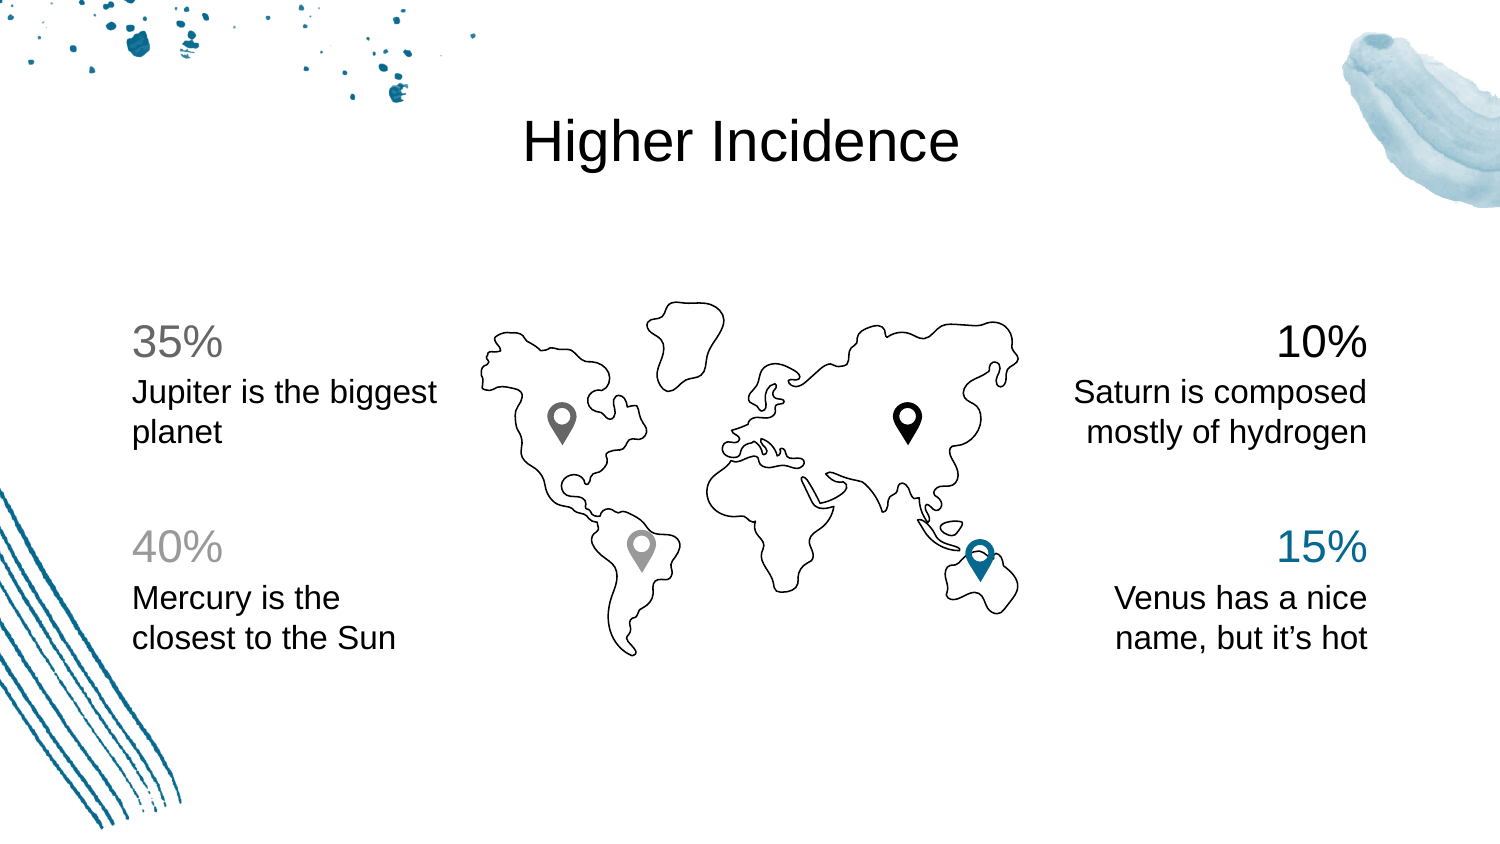

# Higher Incidence
35%
10%

Saturn is composed mostly of hydrogen
Jupiter is the biggest planet

15%
40%

Venus has a nice name, but it’s hot
Mercury is the closest to the Sun